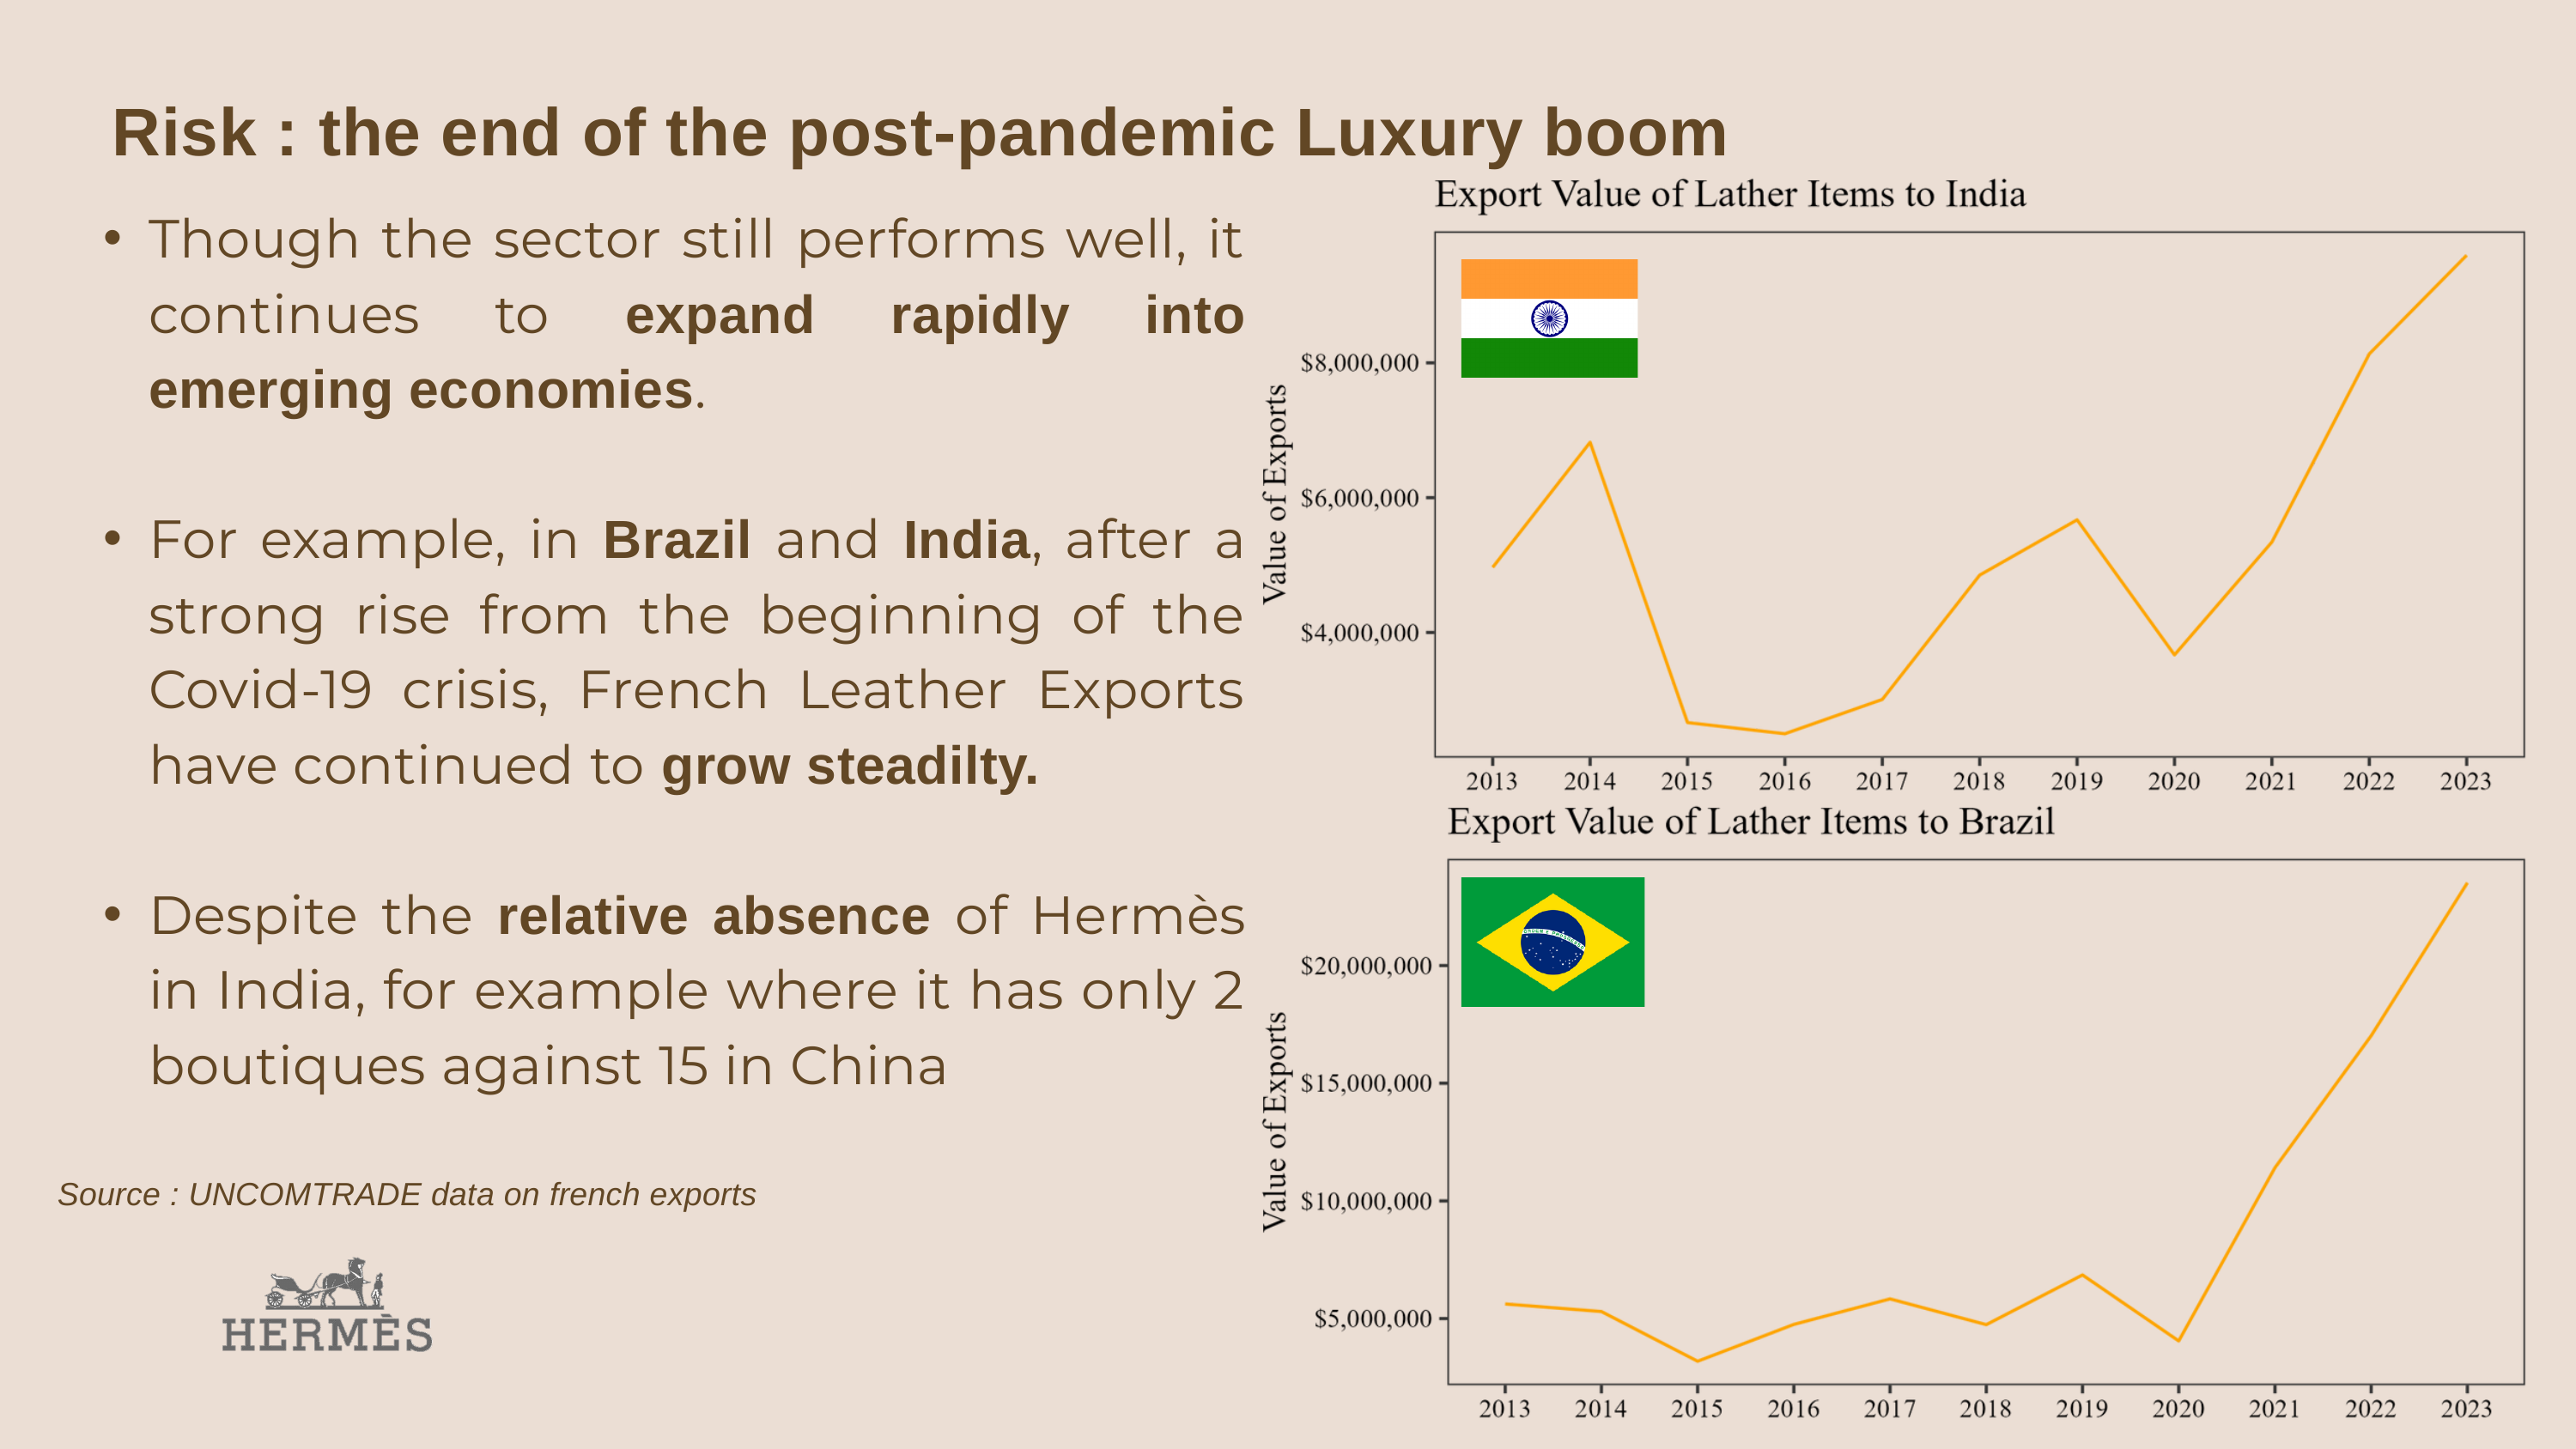

Risk : the end of the post-pandemic Luxury boom

Though the sector still performs well, it continues to expand rapidly into emerging economies.

For example, in Brazil and India, after a strong rise from the beginning of the Covid-19 crisis, French Leather Exports have continued to grow steadilty.

Despite the relative absence of Hermès in India, for example where it has only 2 boutiques against 15 in China

Source : UNCOMTRADE data on french exports